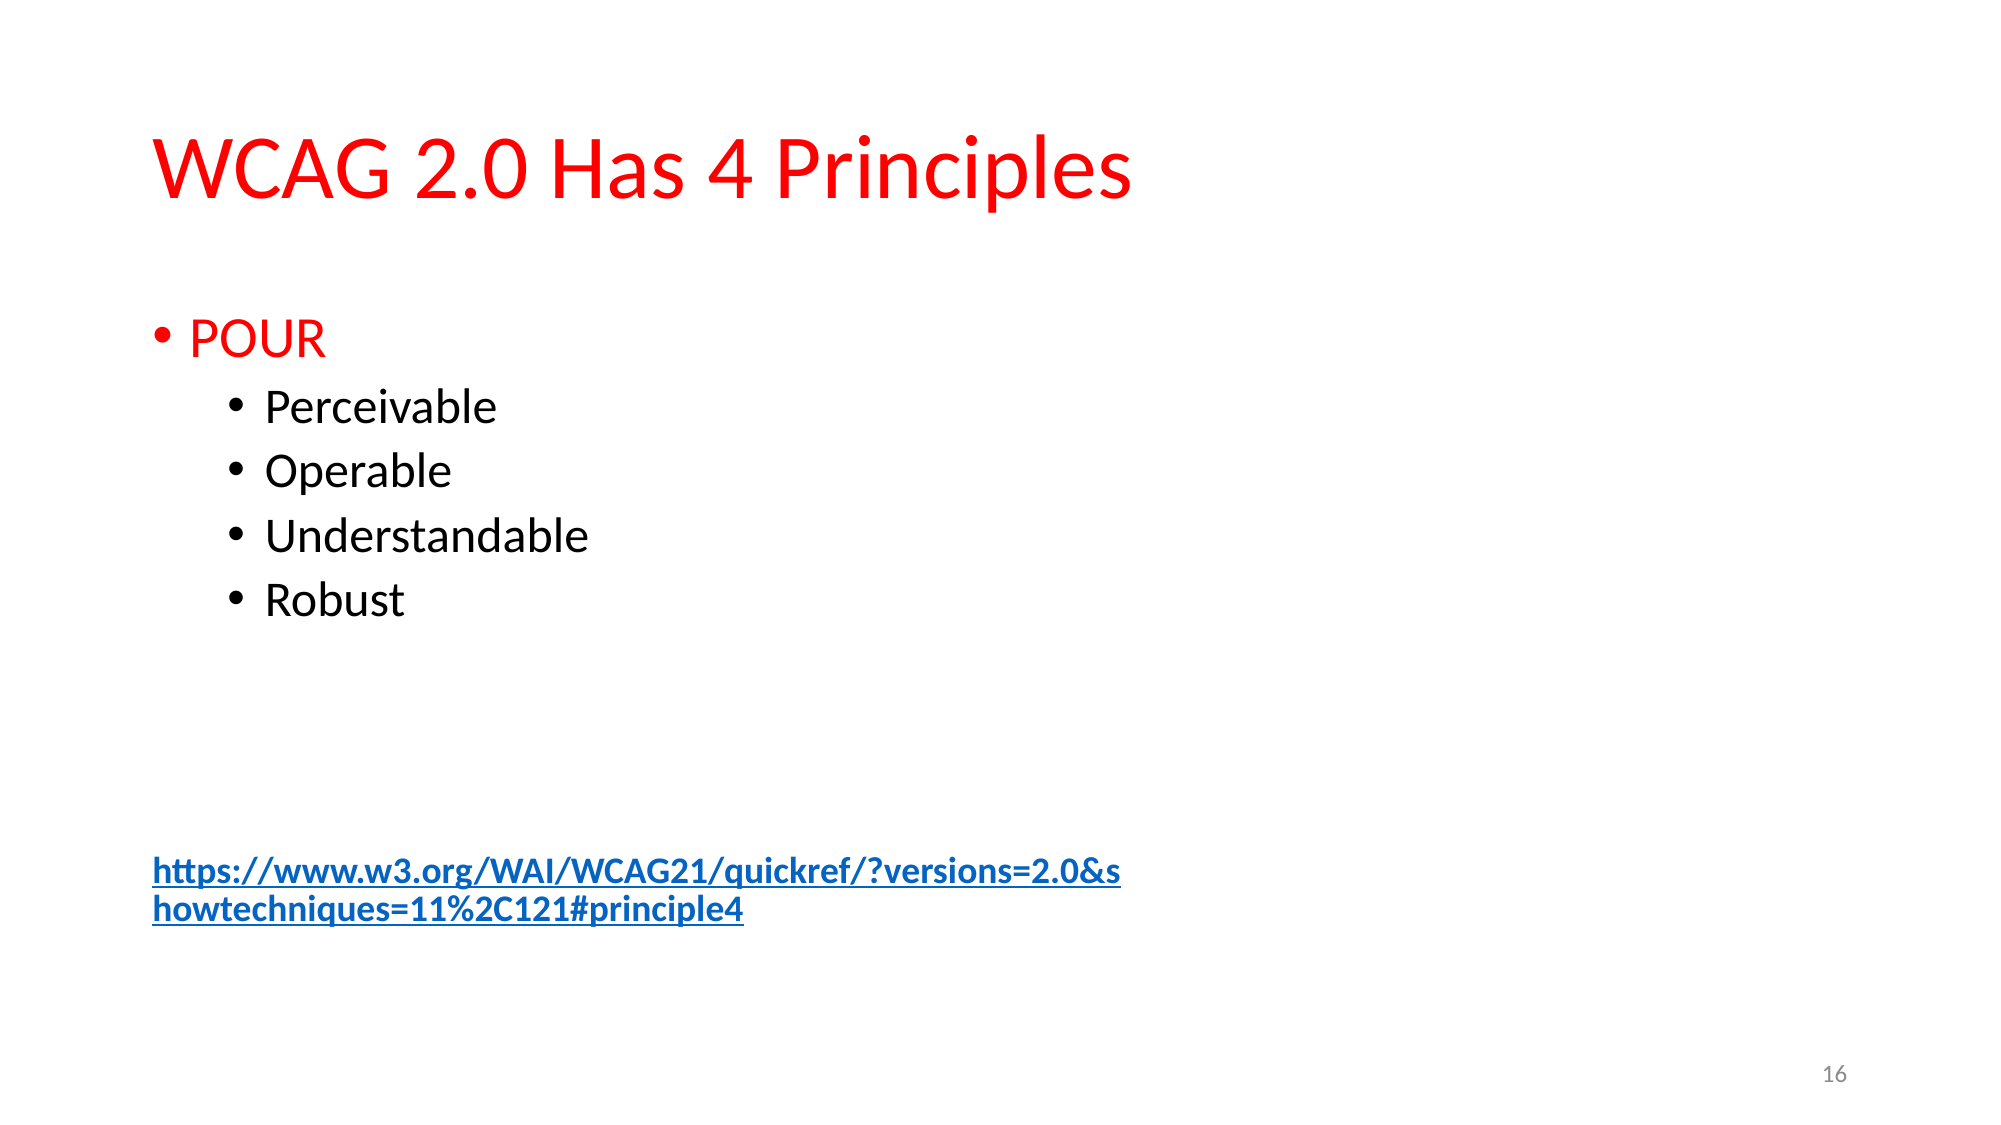

# WCAG 2.0 Has 4 Principles
POUR
Perceivable
Operable
Understandable
Robust
https://www.w3.org/WAI/WCAG21/quickref/?versions=2.0&showtechniques=11%2C121#principle4
16